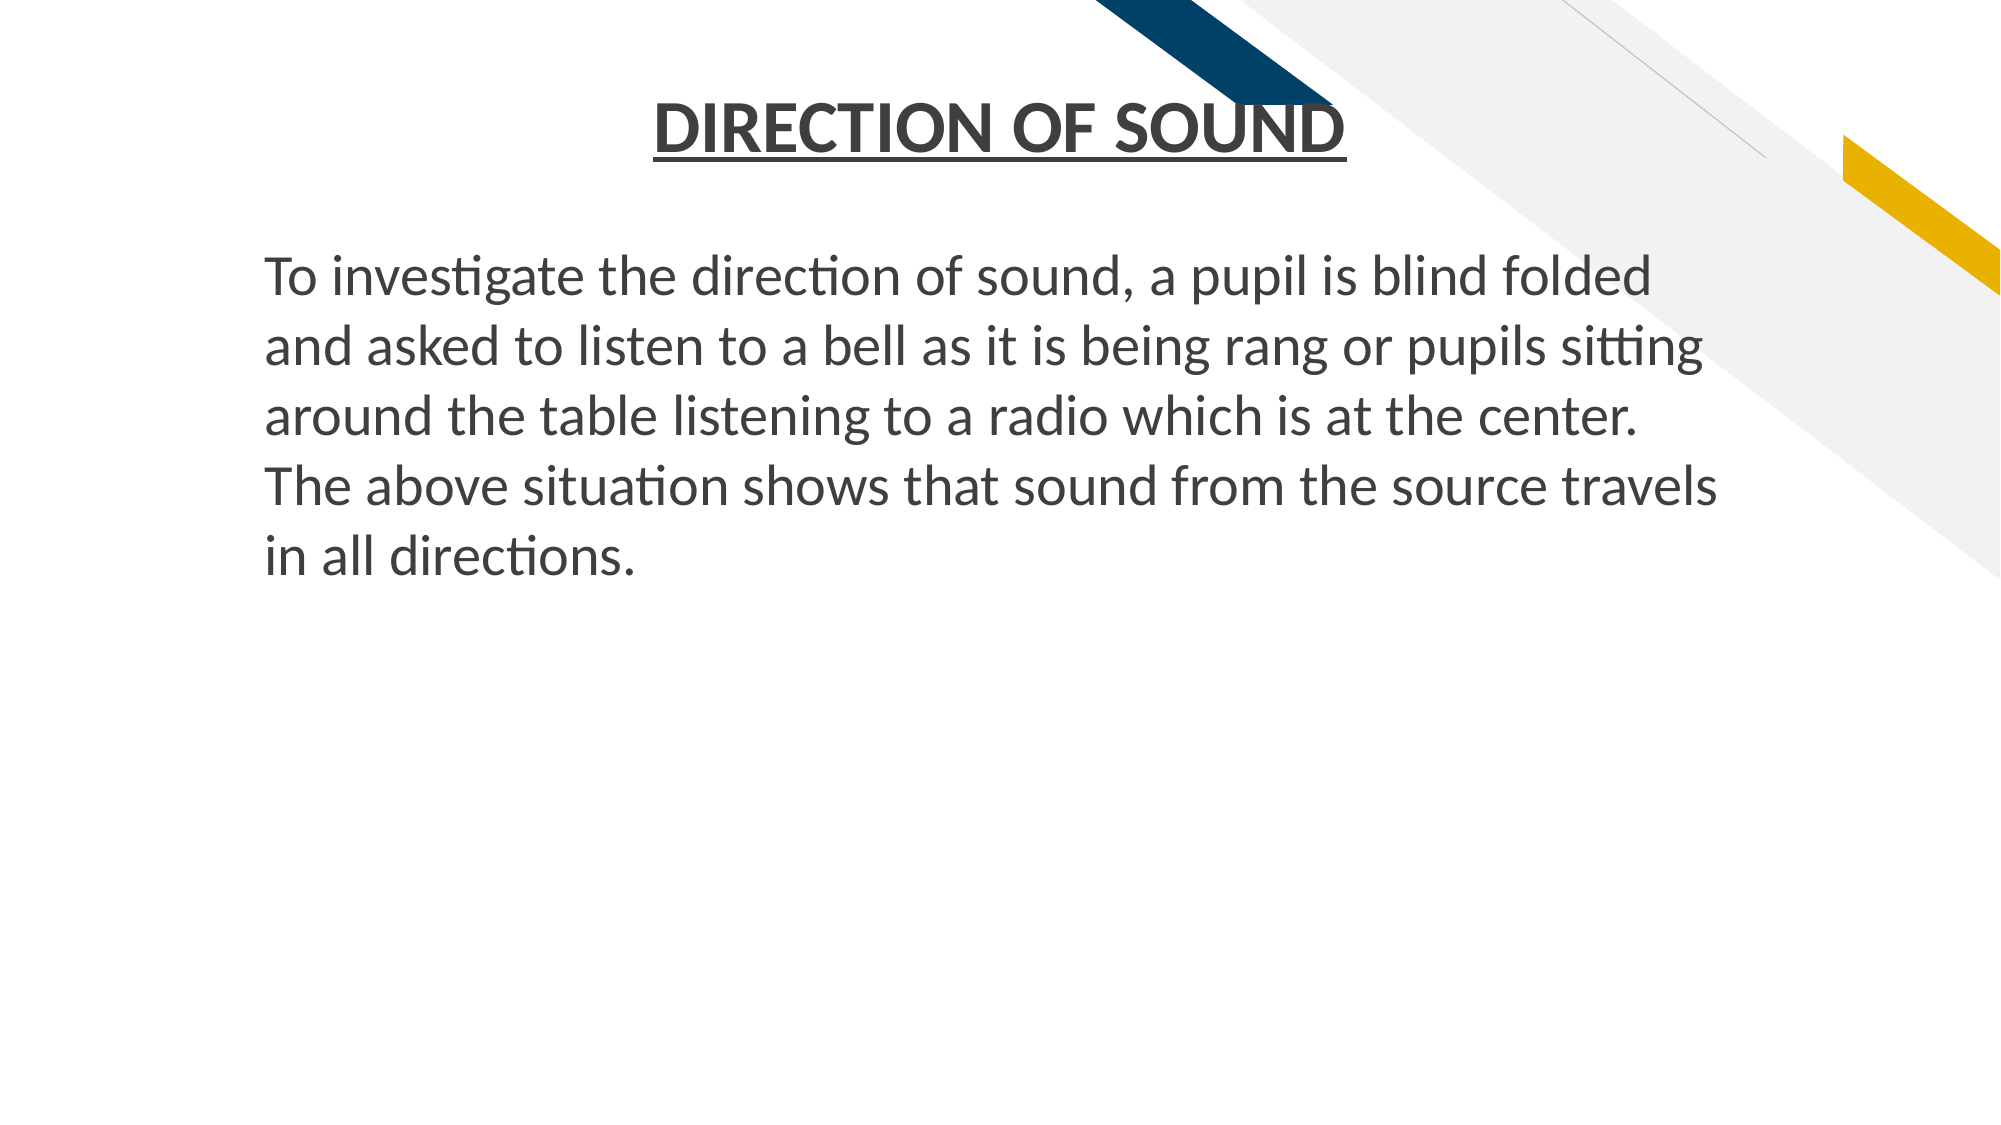

DIRECTION OF SOUND

To investigate the direction of sound, a pupil is blind folded and asked to listen to a bell as it is being rang or pupils sitting around the table listening to a radio which is at the center.
The above situation shows that sound from the source travels in all directions.